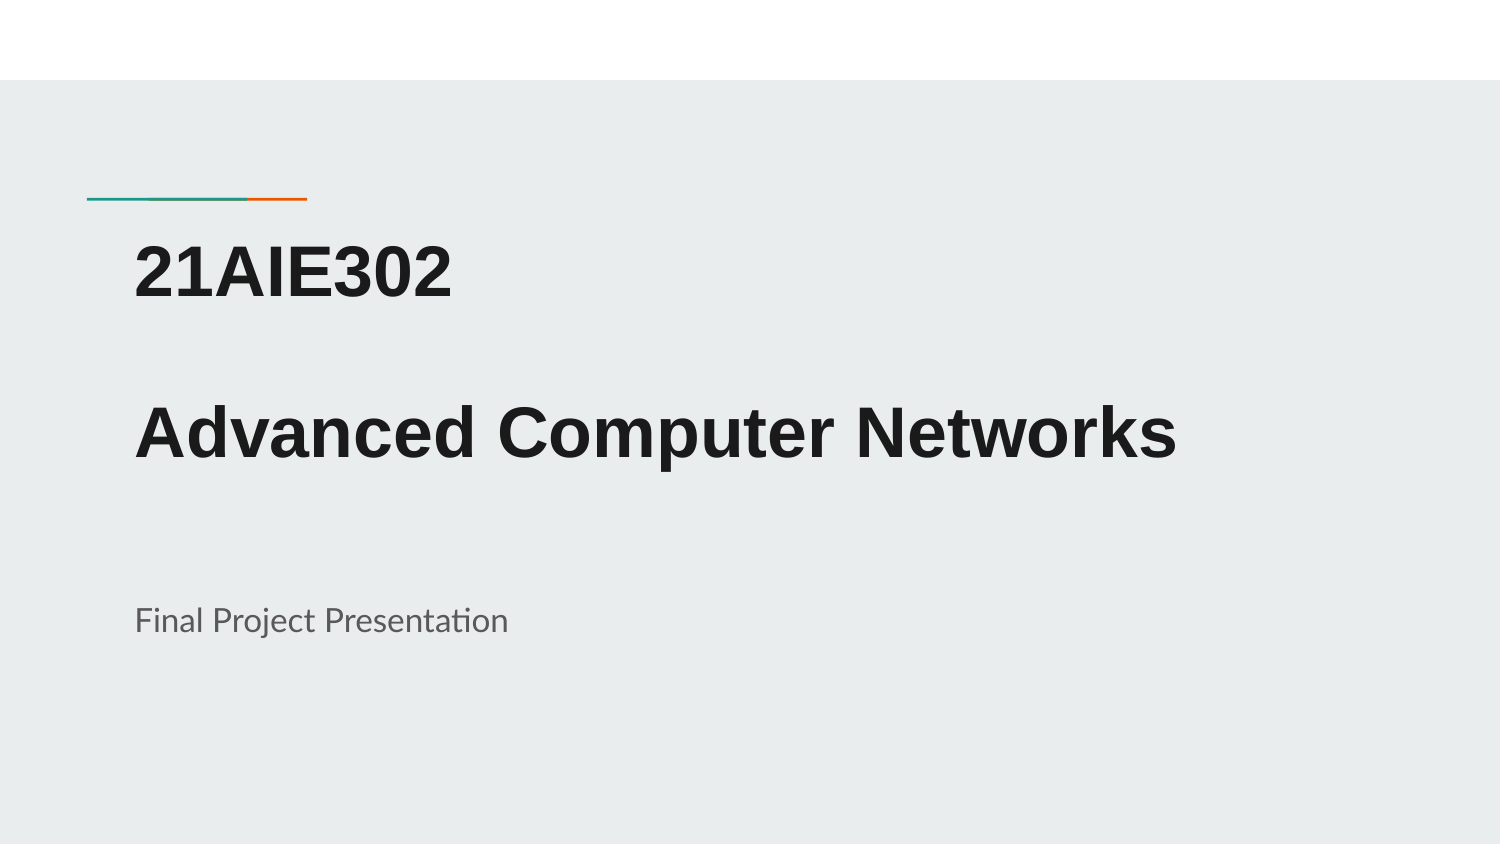

# 21AIE302

Advanced Computer Networks
Final Project Presentation